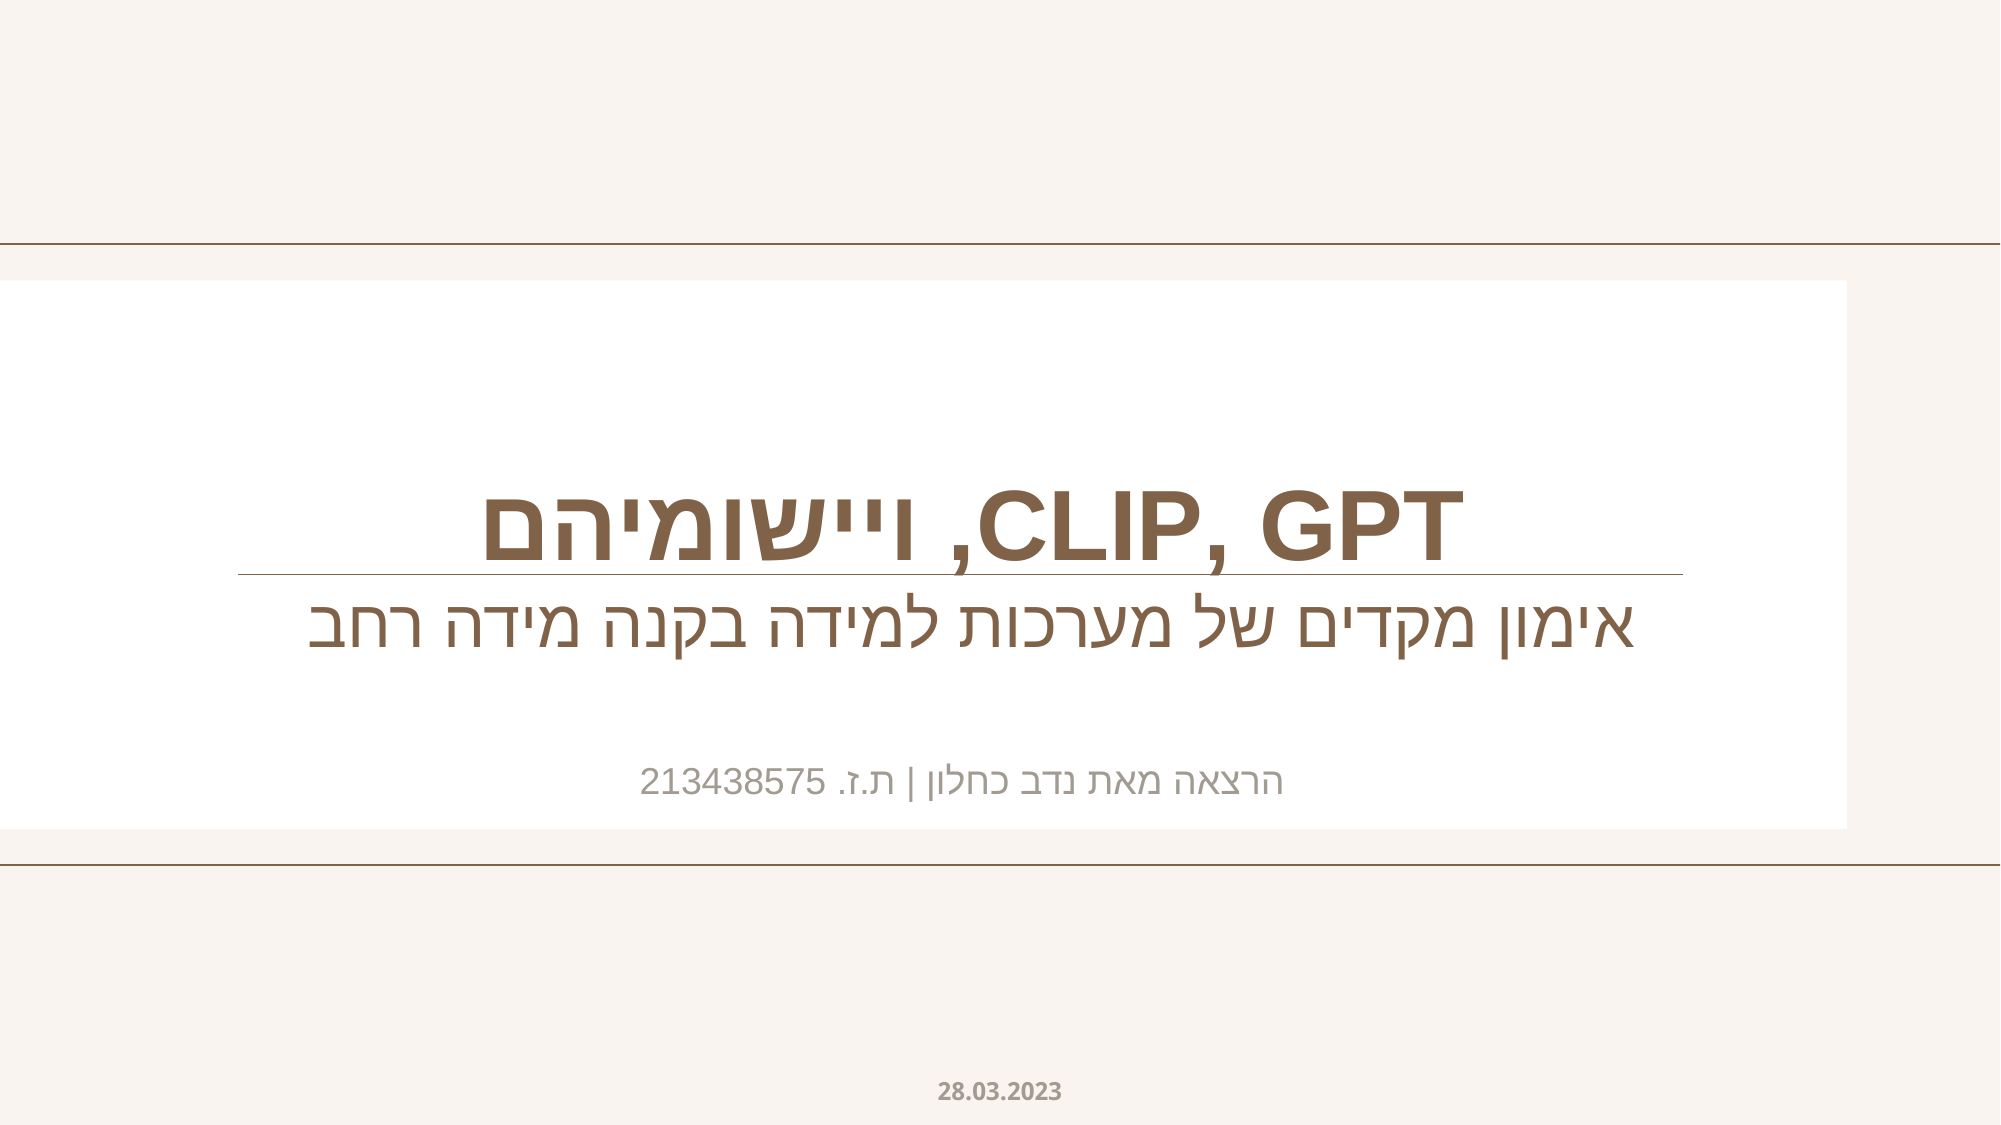

# CLIP, GPT, ויישומיהם אימון מקדים של מערכות למידה בקנה מידה רחב
הרצאה מאת נדב כחלון | ת.ז. 213438575

28.03.2023